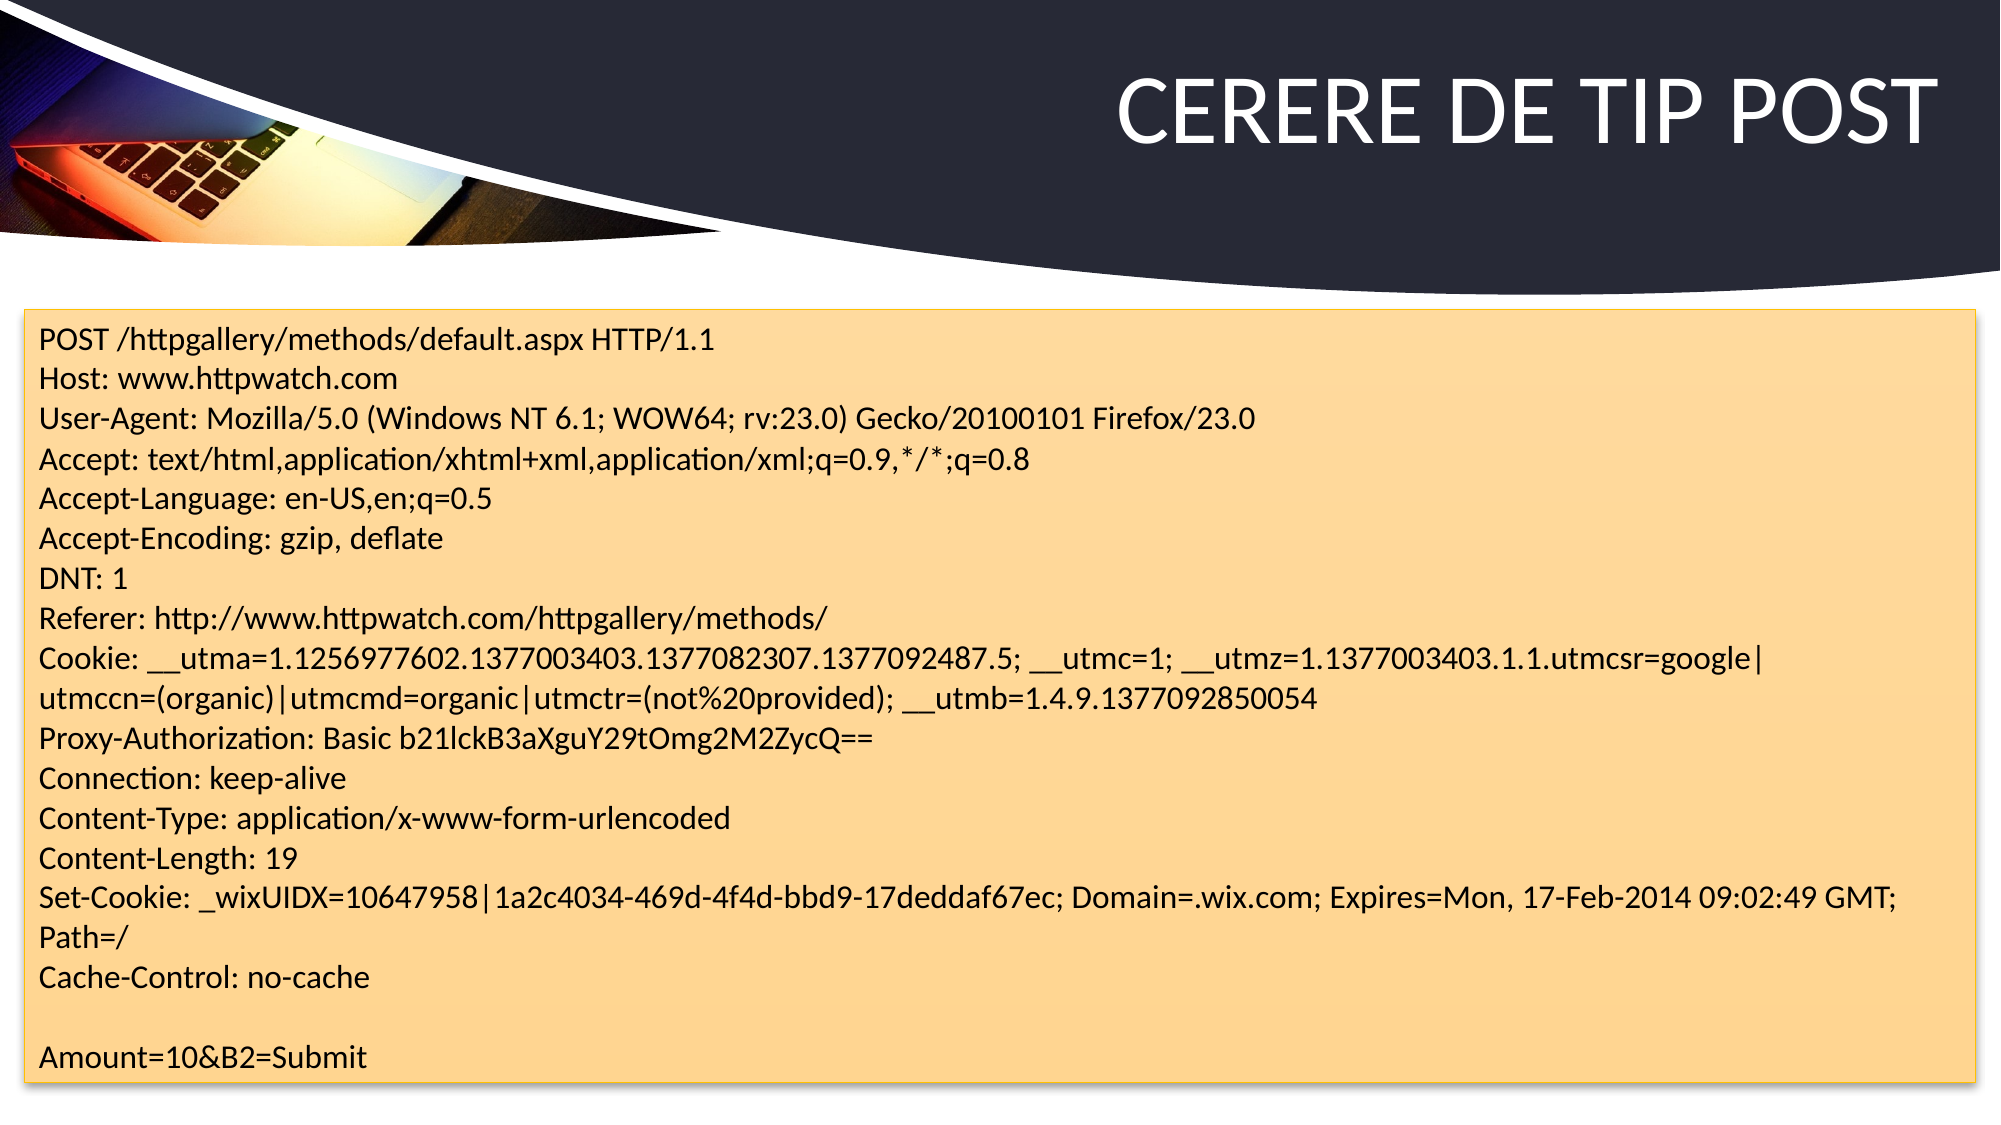

# Cerere de tip POST
POST /httpgallery/methods/default.aspx HTTP/1.1
Host: www.httpwatch.com
User-Agent: Mozilla/5.0 (Windows NT 6.1; WOW64; rv:23.0) Gecko/20100101 Firefox/23.0
Accept: text/html,application/xhtml+xml,application/xml;q=0.9,*/*;q=0.8
Accept-Language: en-US,en;q=0.5
Accept-Encoding: gzip, deflate
DNT: 1
Referer: http://www.httpwatch.com/httpgallery/methods/
Cookie: __utma=1.1256977602.1377003403.1377082307.1377092487.5; __utmc=1; __utmz=1.1377003403.1.1.utmcsr=google|utmccn=(organic)|utmcmd=organic|utmctr=(not%20provided); __utmb=1.4.9.1377092850054
Proxy-Authorization: Basic b21lckB3aXguY29tOmg2M2ZycQ==
Connection: keep-alive
Content-Type: application/x-www-form-urlencoded
Content-Length: 19
Set-Cookie: _wixUIDX=10647958|1a2c4034-469d-4f4d-bbd9-17deddaf67ec; Domain=.wix.com; Expires=Mon, 17-Feb-2014 09:02:49 GMT; Path=/
Cache-Control: no-cache

Amount=10&B2=Submit